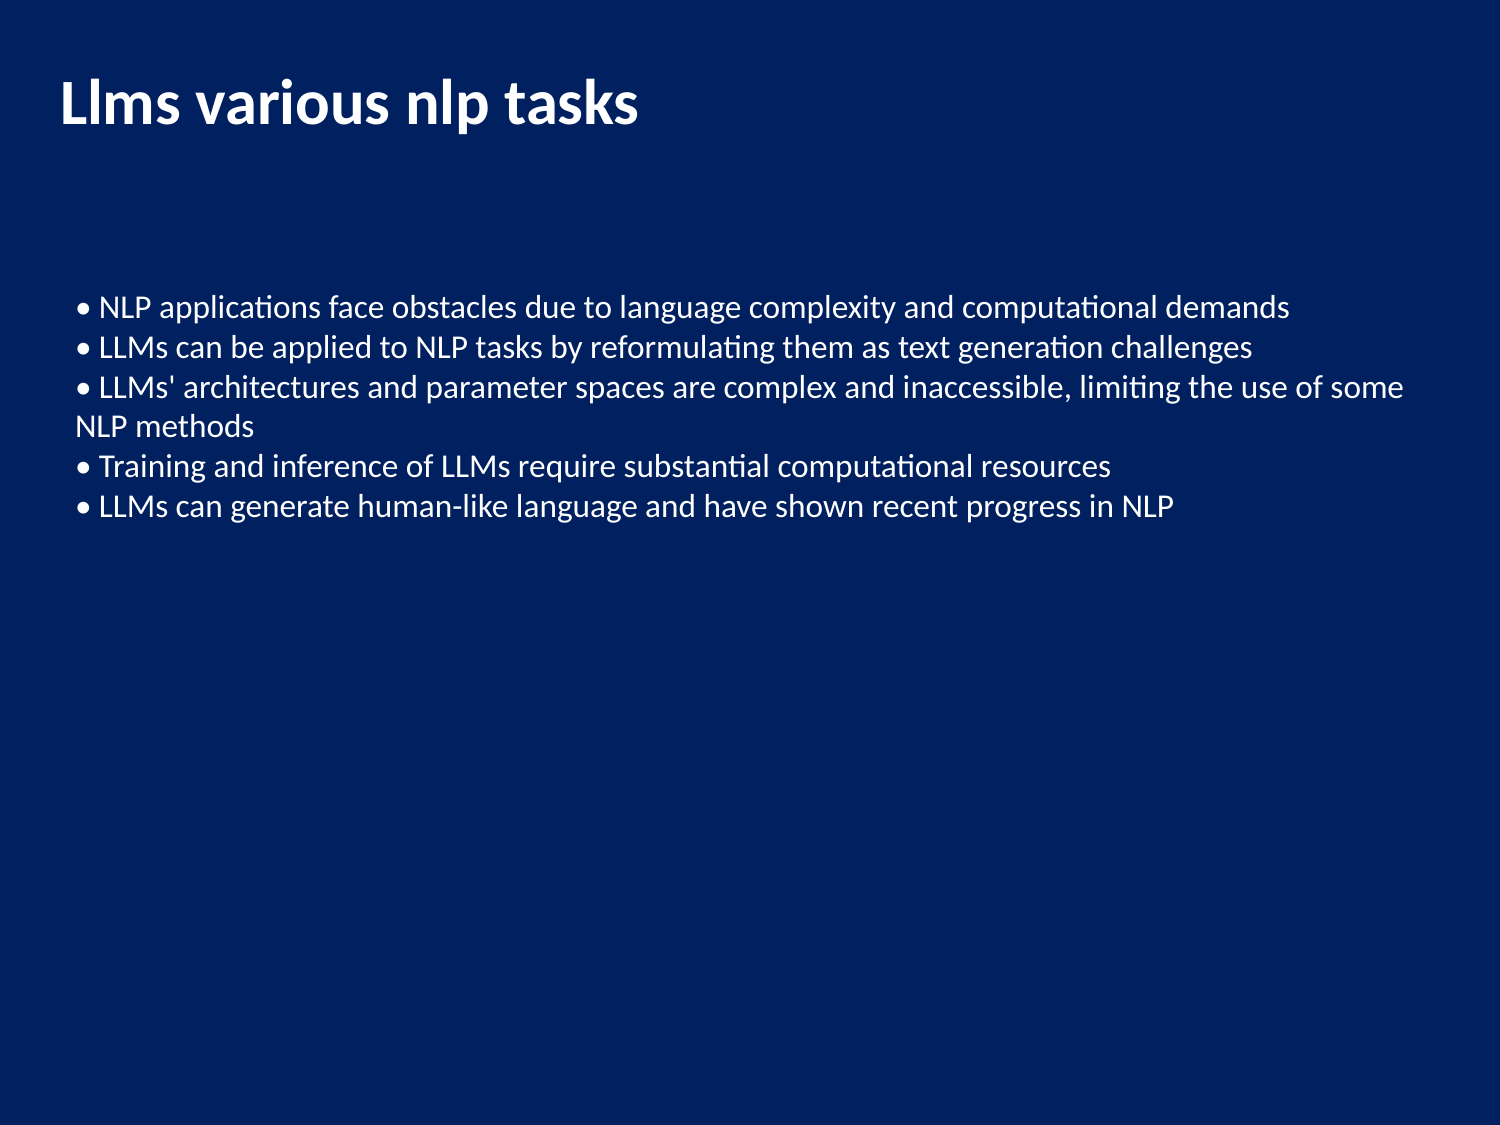

Llms various nlp tasks
• NLP applications face obstacles due to language complexity and computational demands
• LLMs can be applied to NLP tasks by reformulating them as text generation challenges
• LLMs' architectures and parameter spaces are complex and inaccessible, limiting the use of some NLP methods
• Training and inference of LLMs require substantial computational resources
• LLMs can generate human-like language and have shown recent progress in NLP